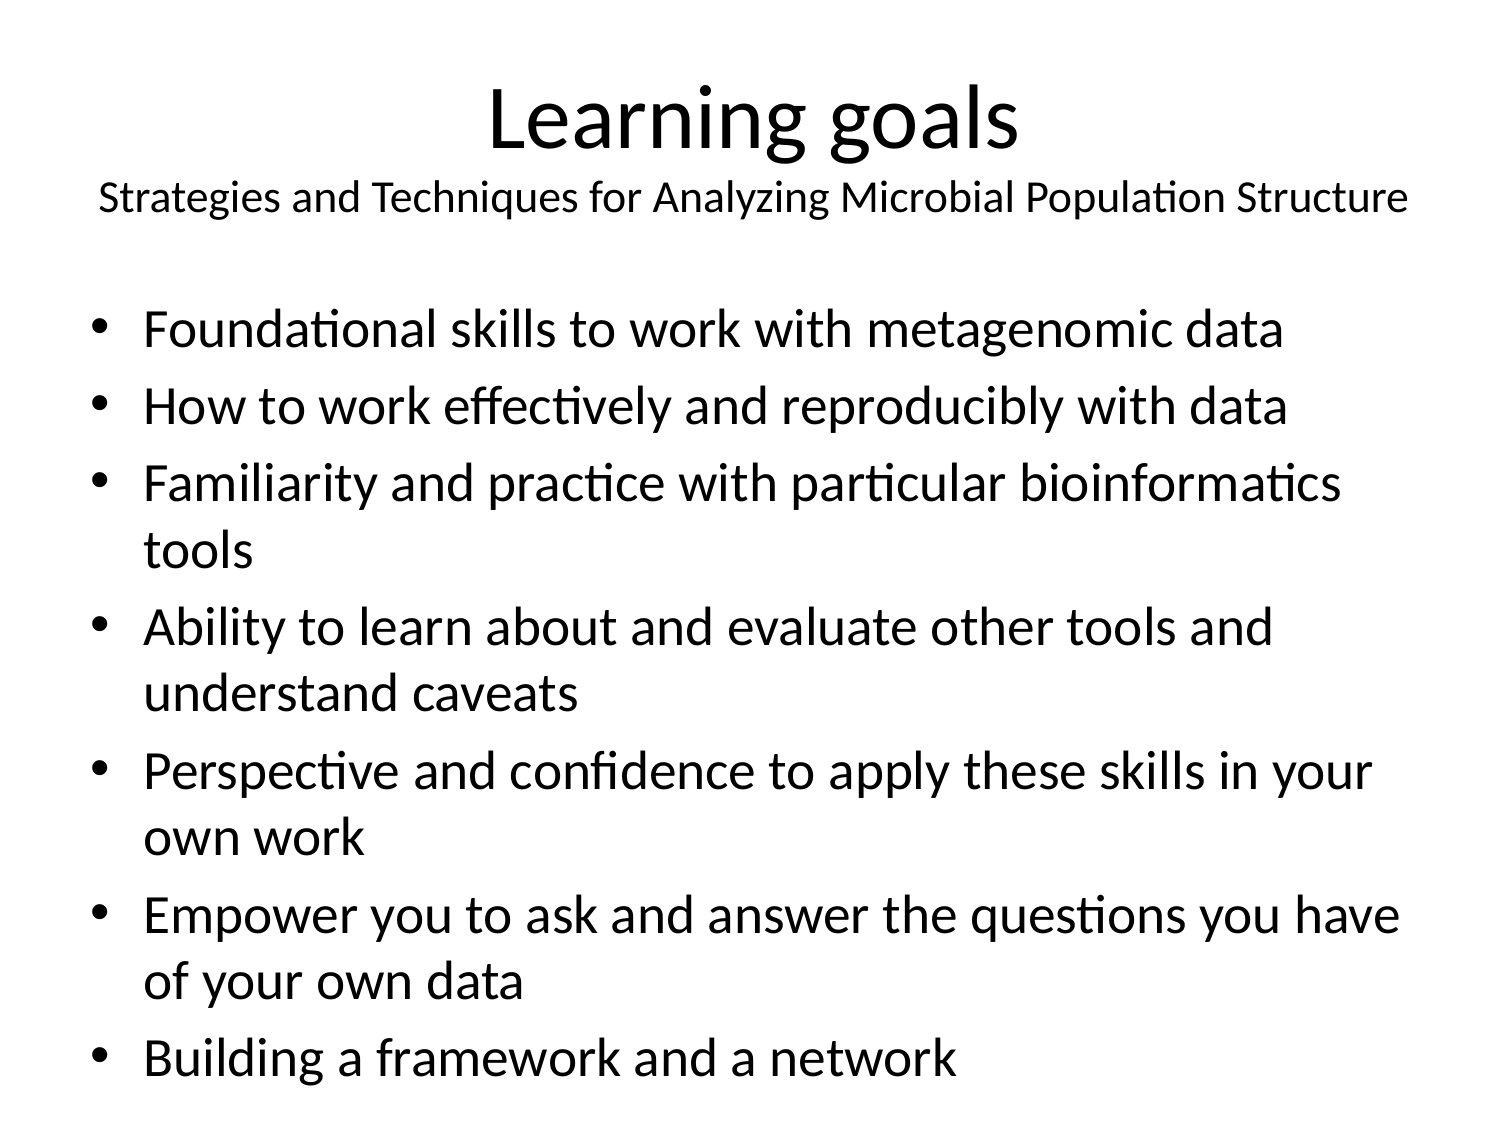

# Learning goals Strategies and Techniques for Analyzing Microbial Population Structure
Foundational skills to work with metagenomic data
How to work effectively and reproducibly with data
Familiarity and practice with particular bioinformatics tools
Ability to learn about and evaluate other tools and understand caveats
Perspective and confidence to apply these skills in your own work
Empower you to ask and answer the questions you have of your own data
Building a framework and a network